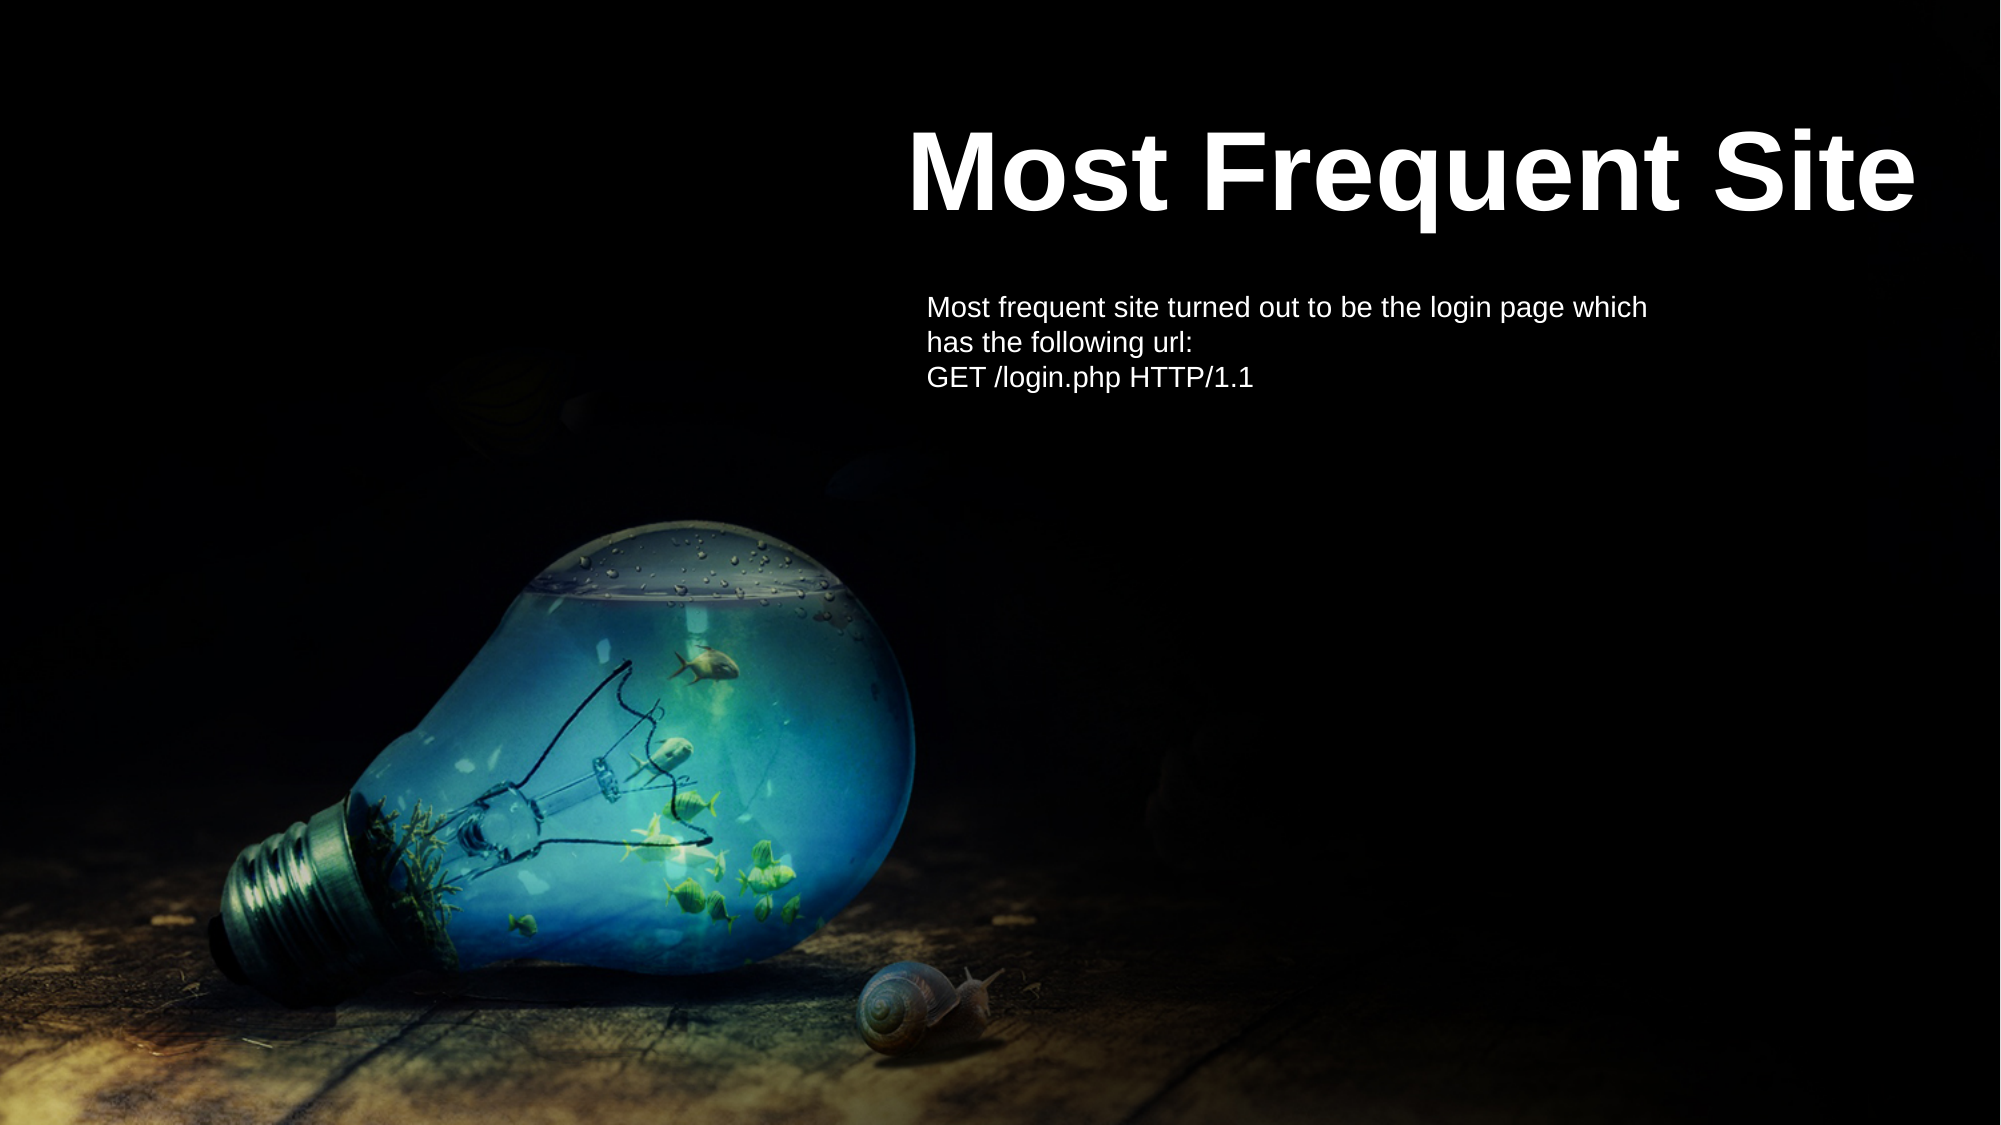

Most Frequent Site
Most frequent site turned out to be the login page which has the following url:
GET /login.php HTTP/1.1